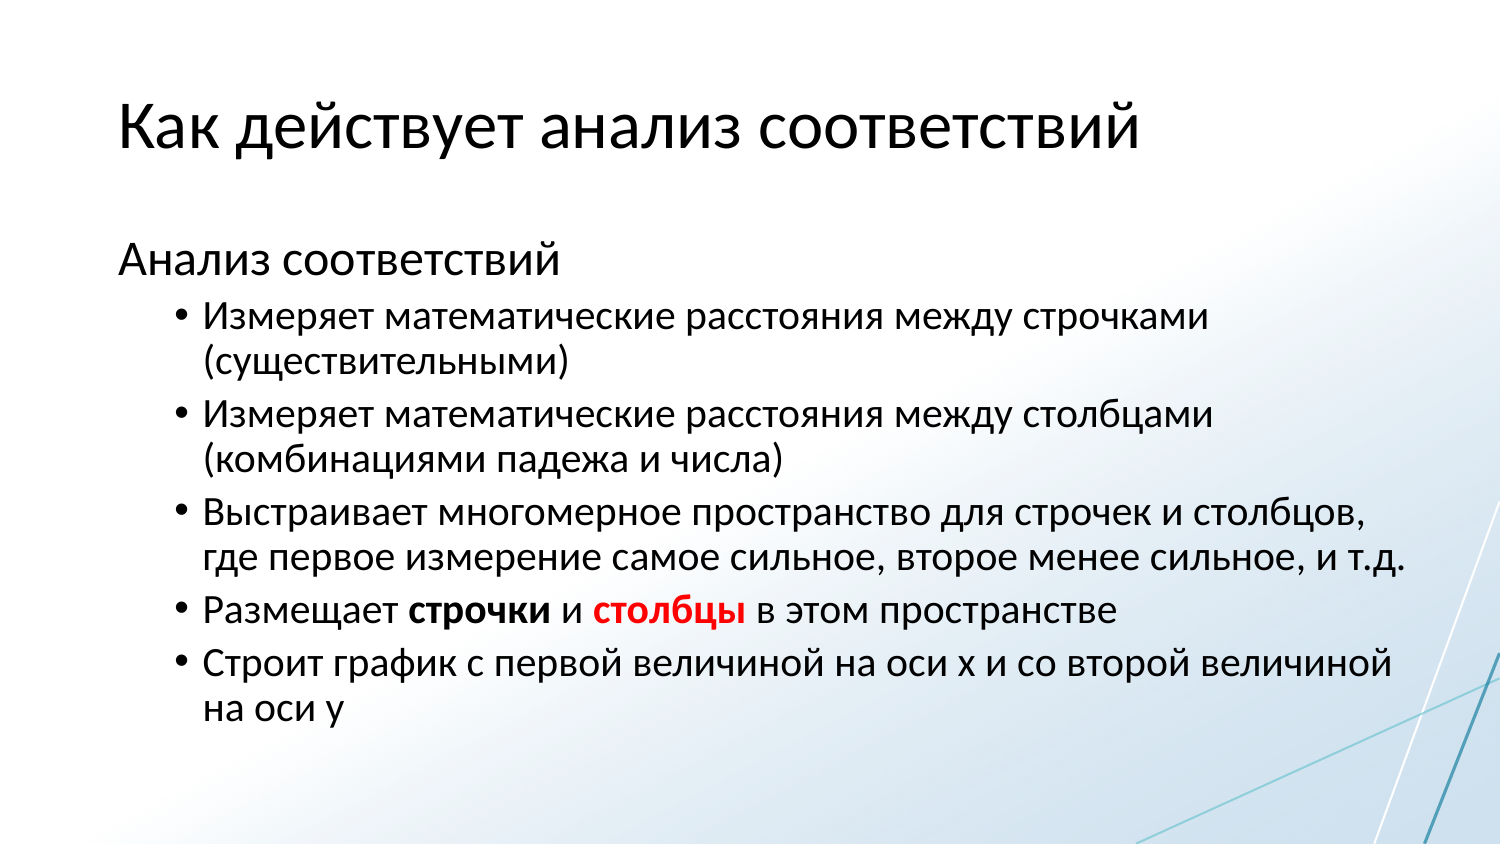

# Как действует анализ соответствий
Анализ соответствий
Измеряет математические расстояния между строчками (существительными)
Измеряет математические расстояния между столбцами (комбинациями падежа и числа)
Выстраивает многомерное пространство для строчек и столбцов, где первое измерение самое сильное, второе менее сильное, и т.д.
Размещает строчки и столбцы в этом пространстве
Строит график с первой величиной на оси х и со второй величиной на оси у